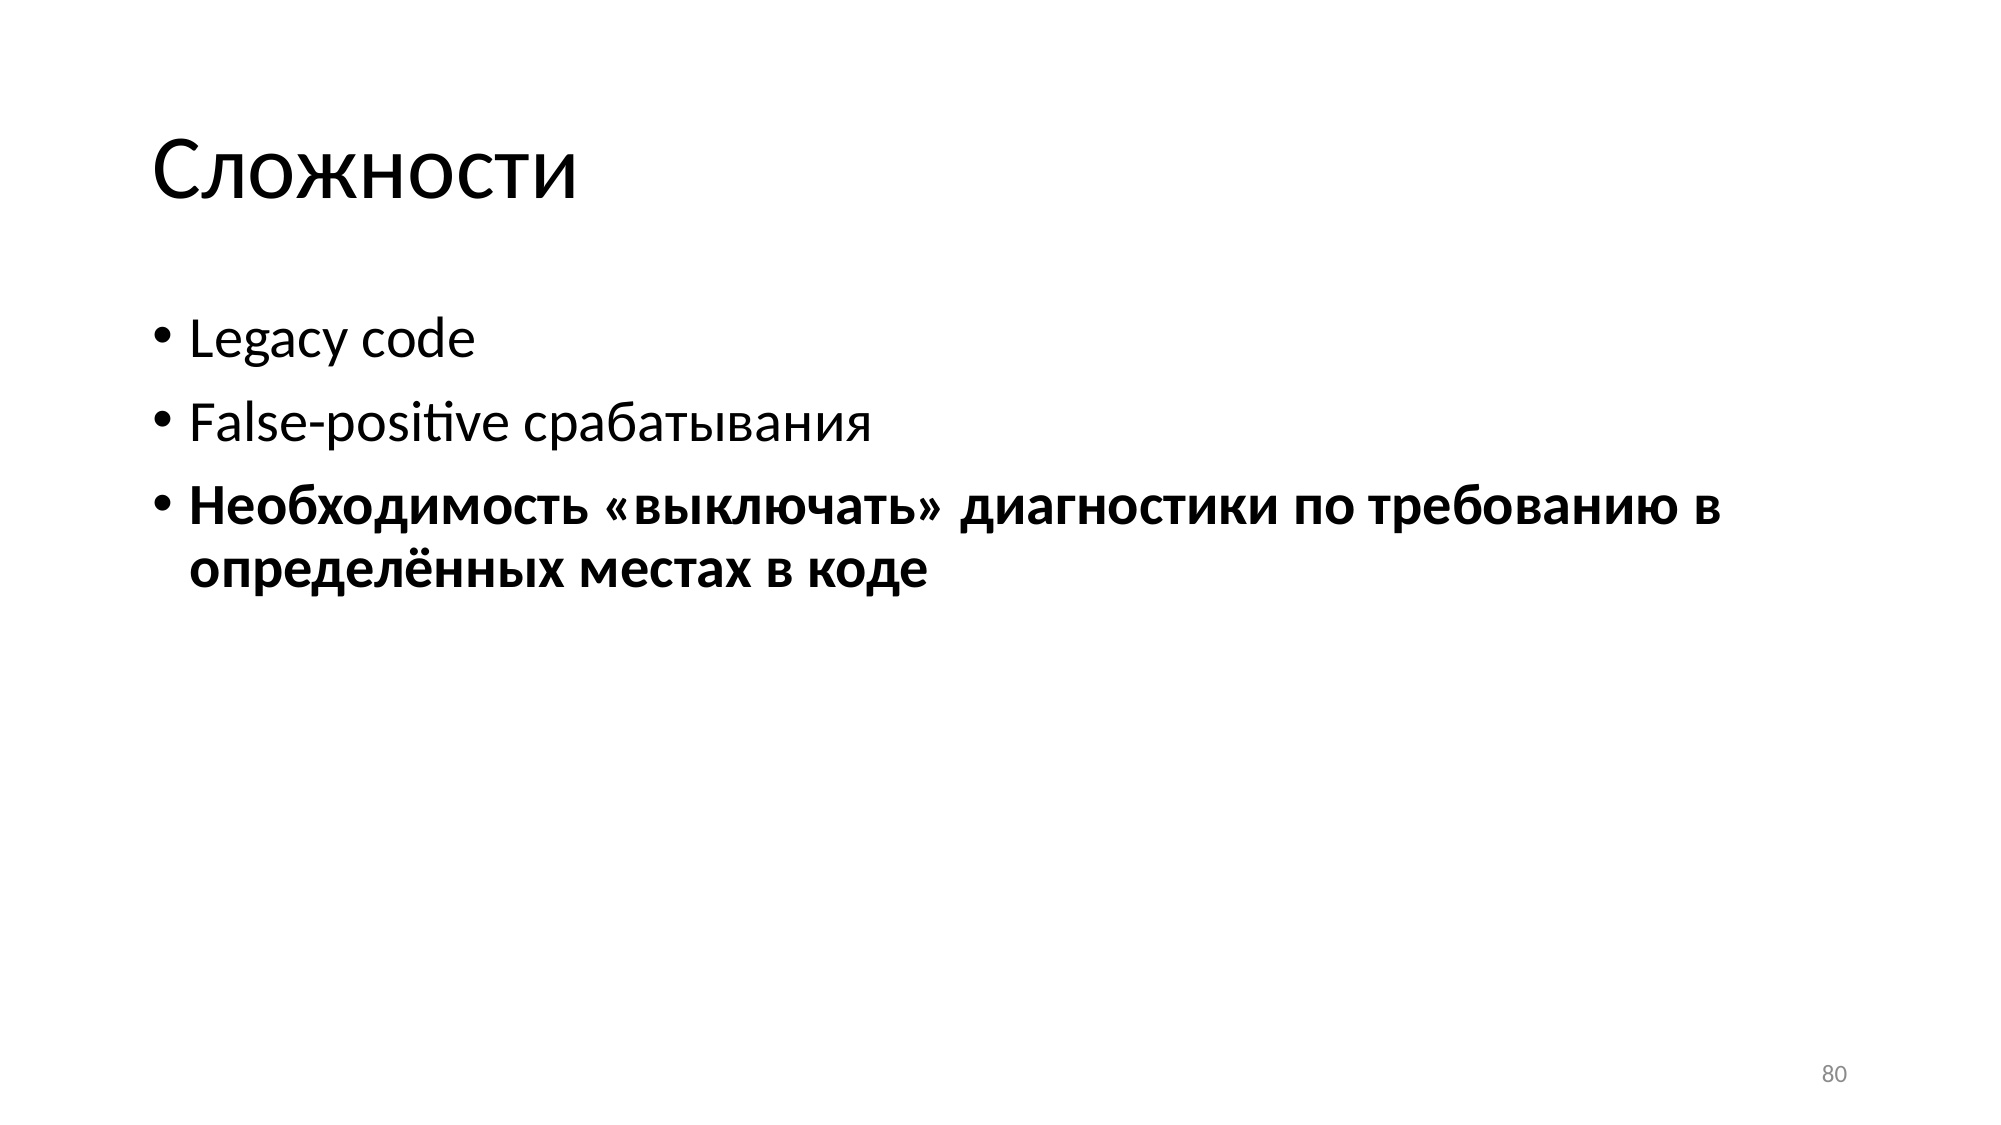

# Сложности
Legacy code
False-positive срабатывания
Необходимость «выключать» диагностики по требованию в определённых местах в коде
80